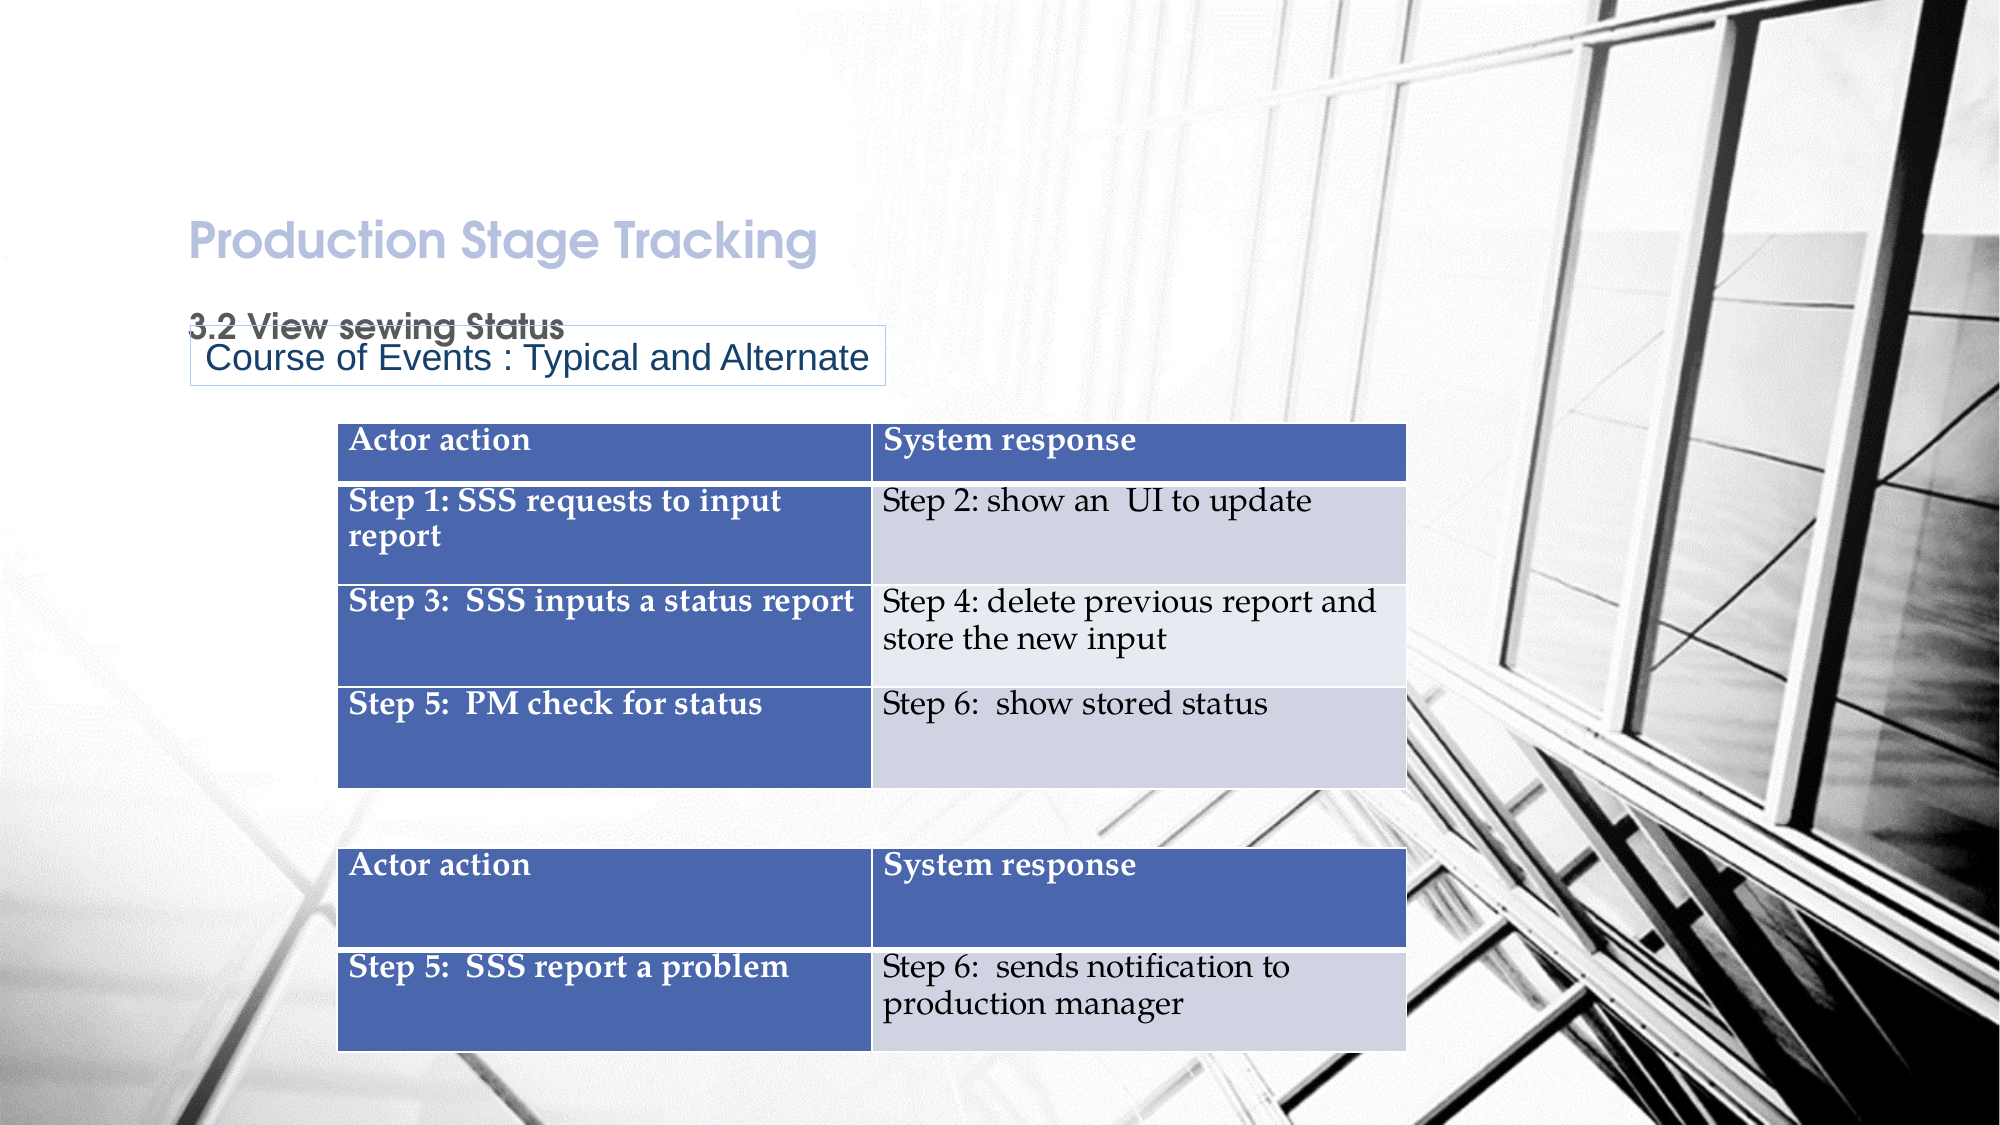

Production Stage Tracking
3.2 View sewing Status

Course of Events : Typical and Alternate

| Actor action | System response |
| --- | --- |
| Step 1: SSS requests to input report | Step 2: show an UI to update |
| Step 3: SSS inputs a status report | Step 4: delete previous report and store the new input |
| Step 5: PM check for status | Step 6: show stored status |
| Actor action | System response |
| --- | --- |
| Step 5: SSS report a problem | Step 6: sends notification to production manager |